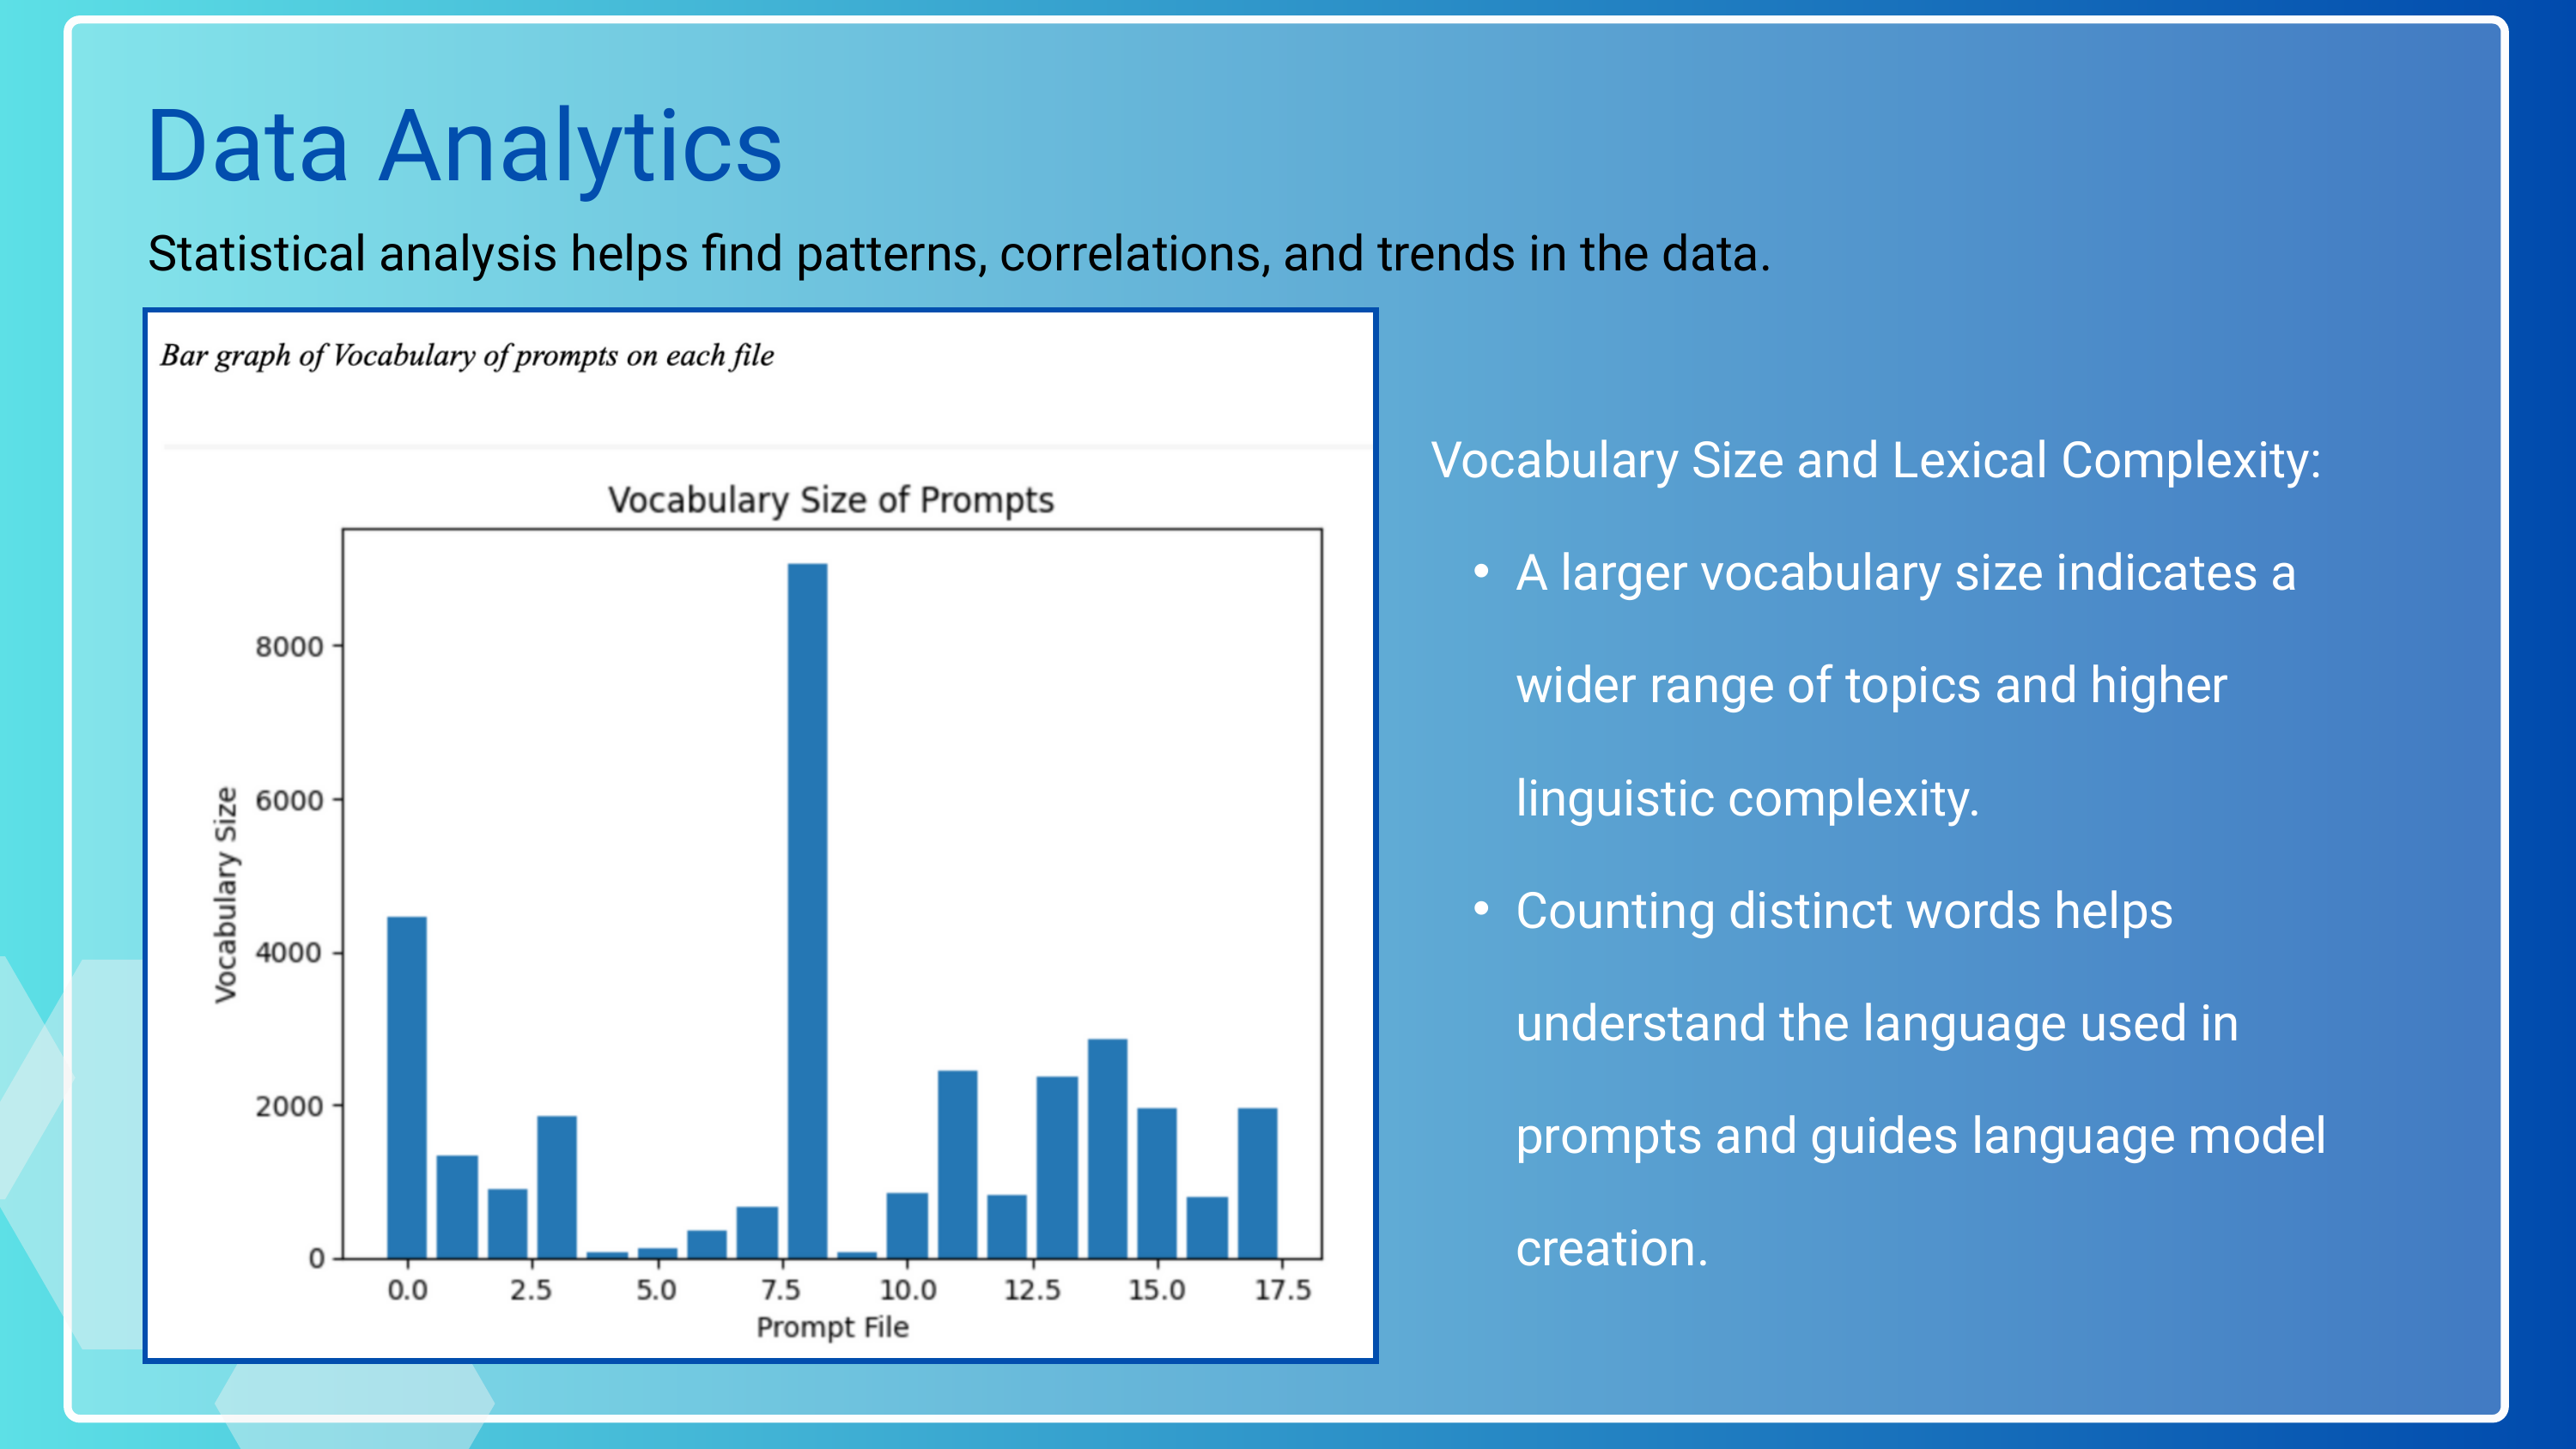

Data Analytics
Statistical analysis helps find patterns, correlations, and trends in the data.

Vocabulary Size and Lexical Complexity:
A larger vocabulary size indicates a wider range of topics and higher linguistic complexity.
Counting distinct words helps understand the language used in prompts and guides language model creation.